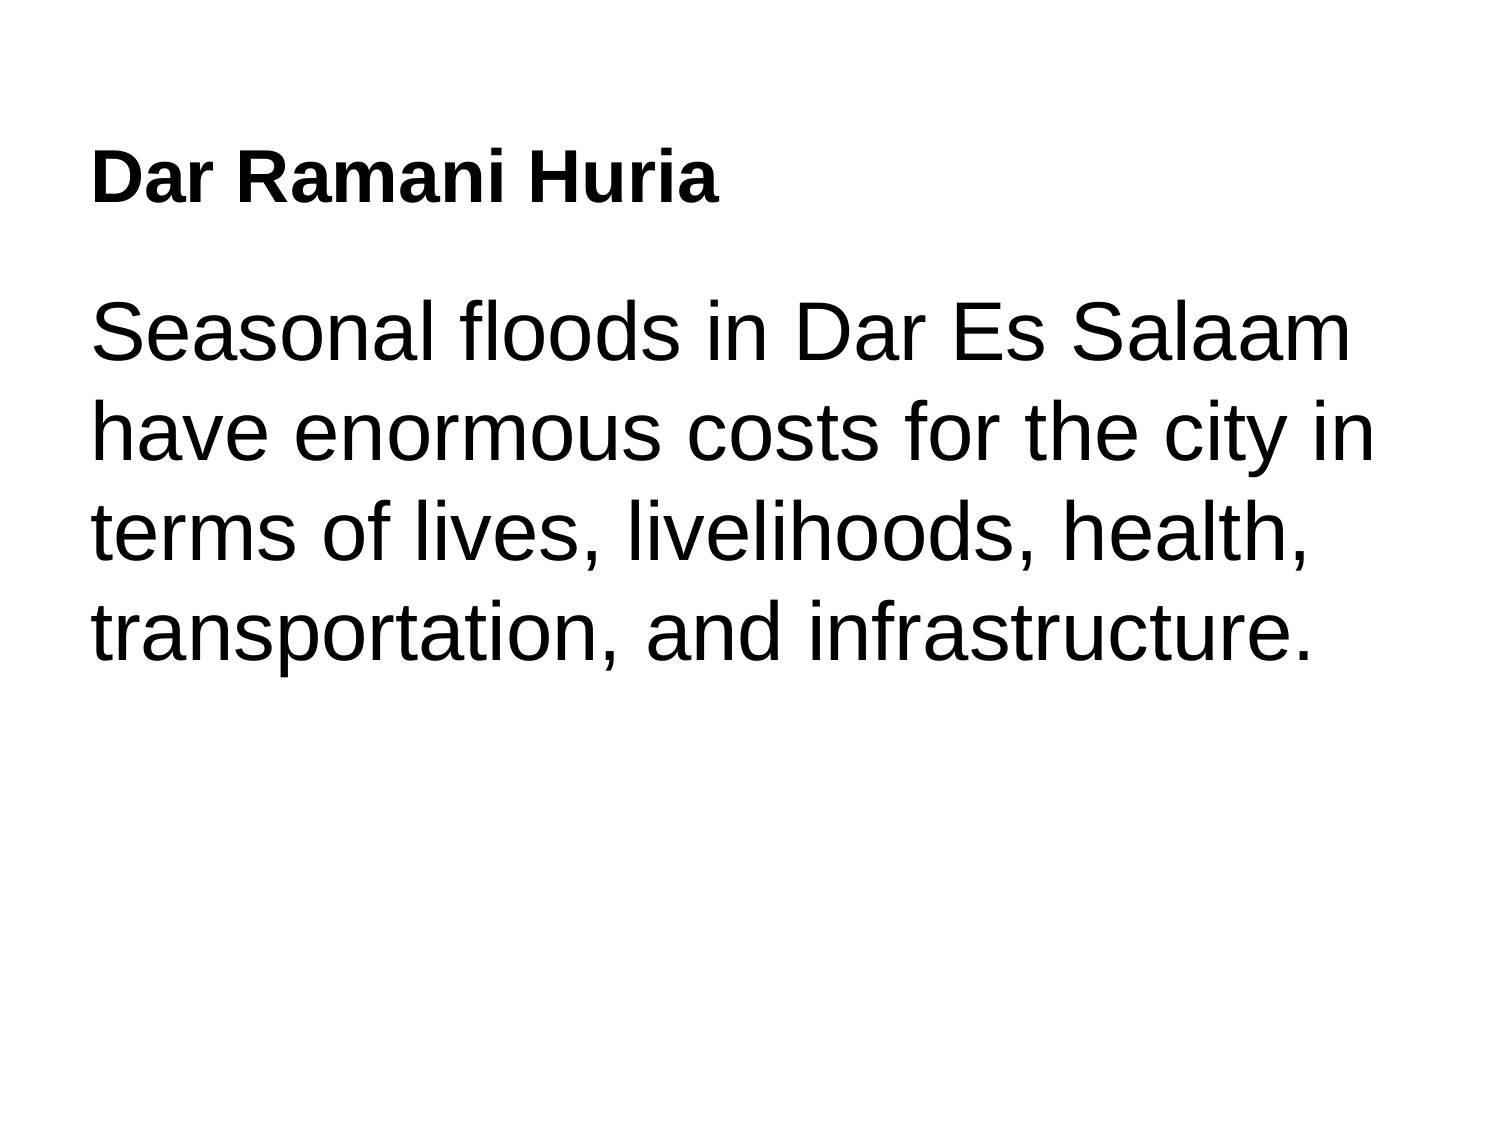

# Dar Ramani Huria
Seasonal floods in Dar Es Salaam have enormous costs for the city in terms of lives, livelihoods, health, transportation, and infrastructure.